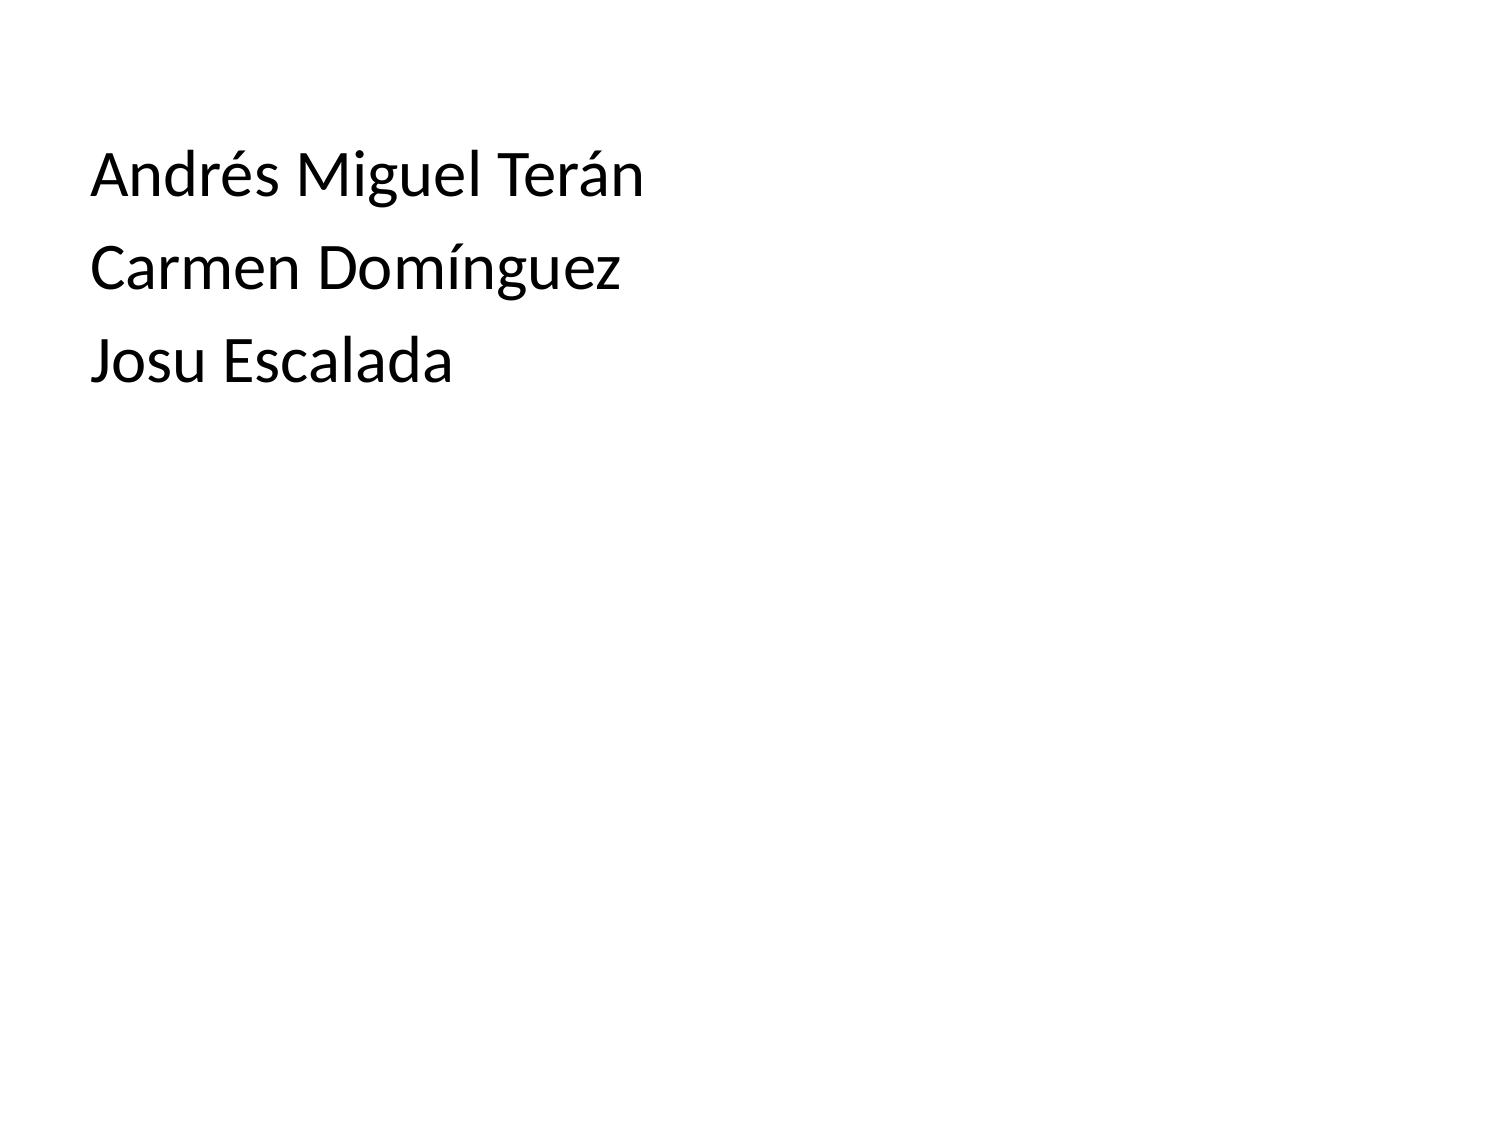

Andrés Miguel Terán
Carmen Domínguez
Josu Escalada